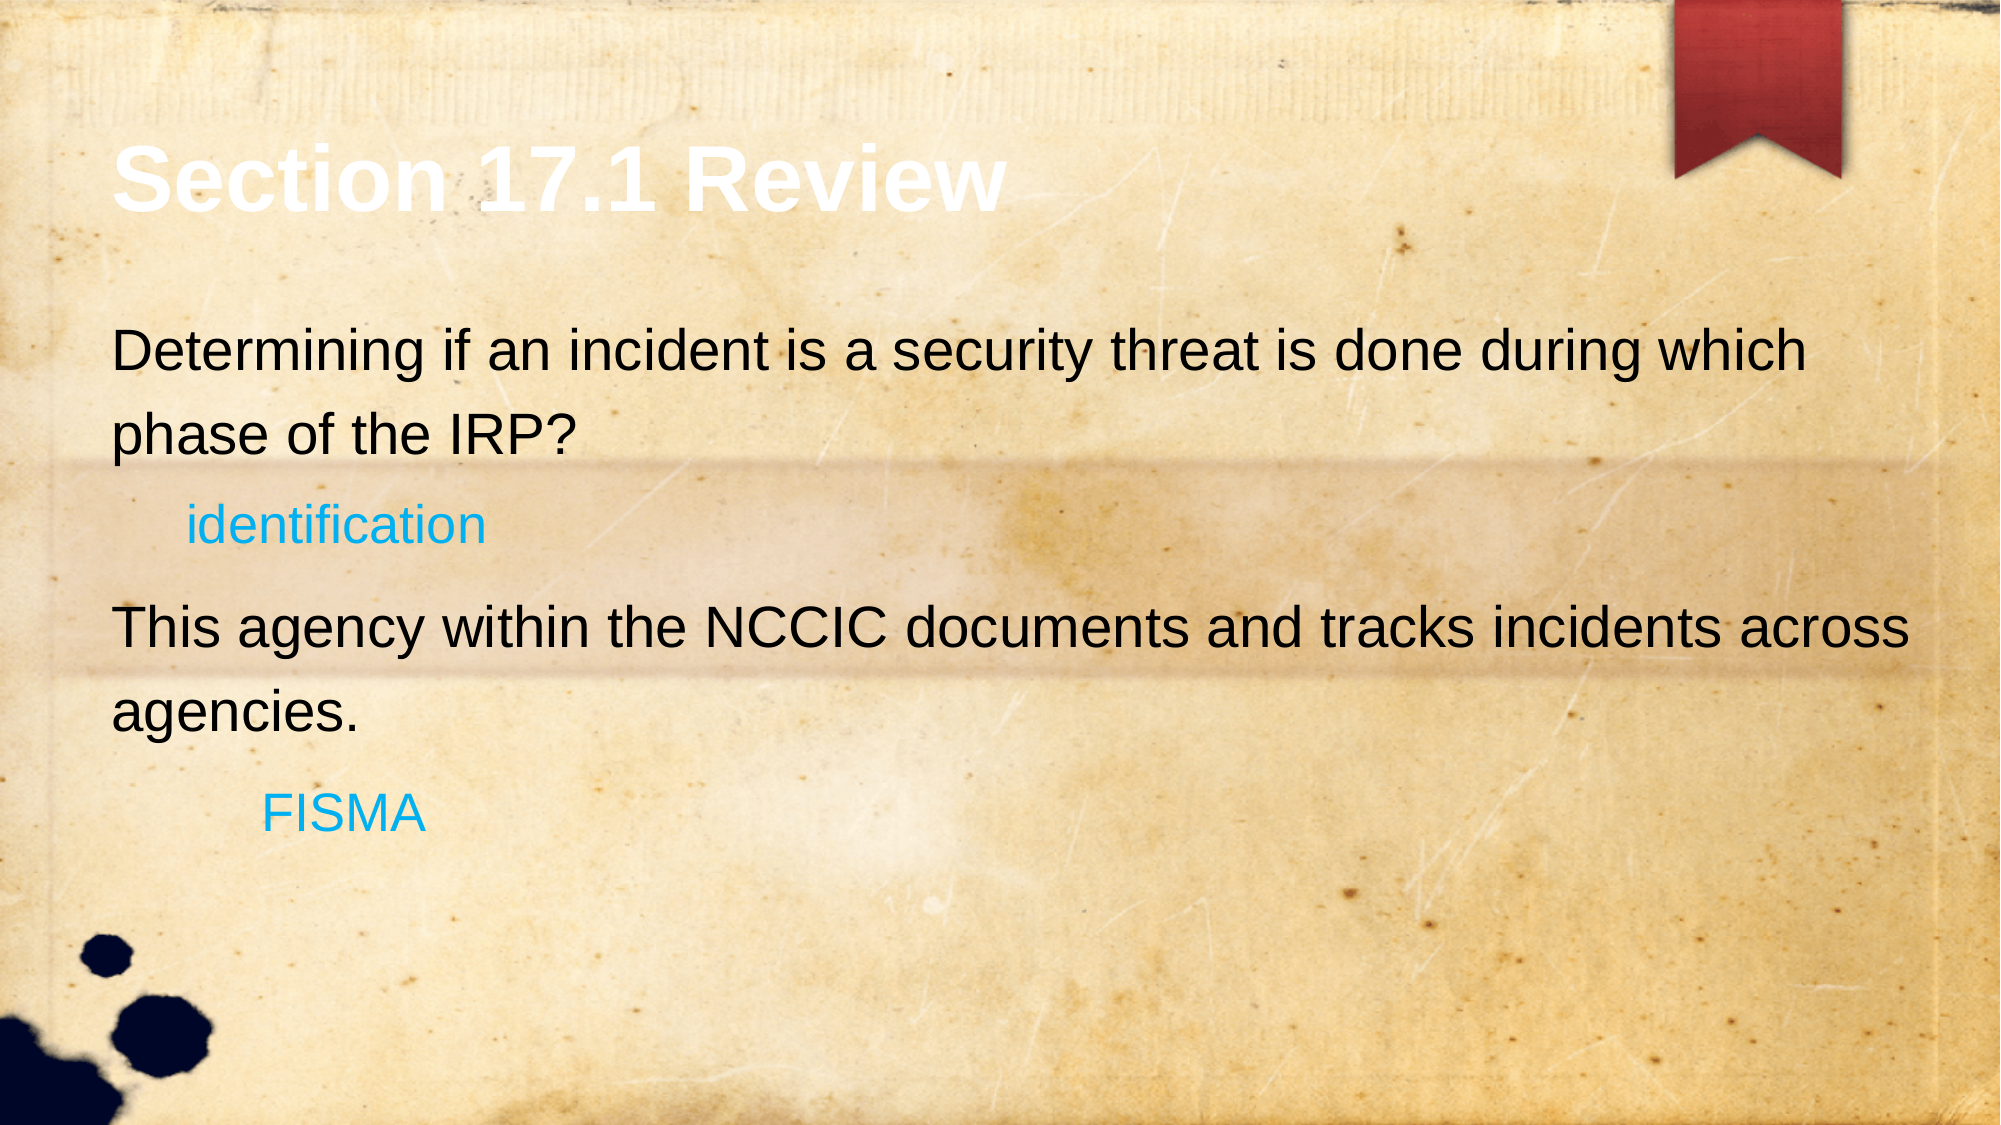

Section 17.1 Review
Determining if an incident is a security threat is done during which phase of the IRP?
identification
This agency within the NCCIC documents and tracks incidents across agencies.
	FISMA